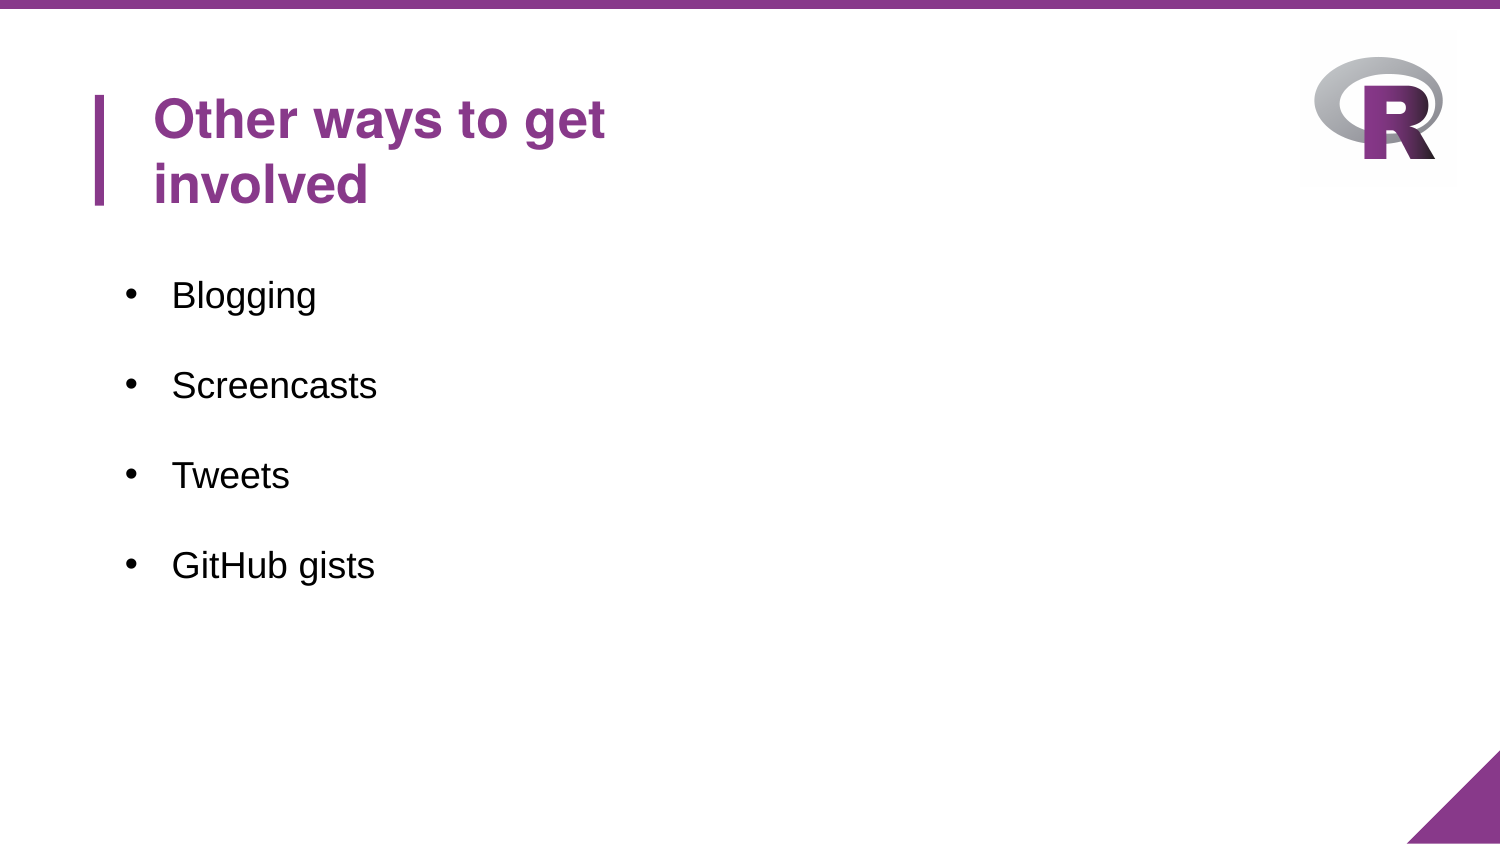

# Other ways to get involved
Blogging

Screencasts

Tweets

GitHub gists